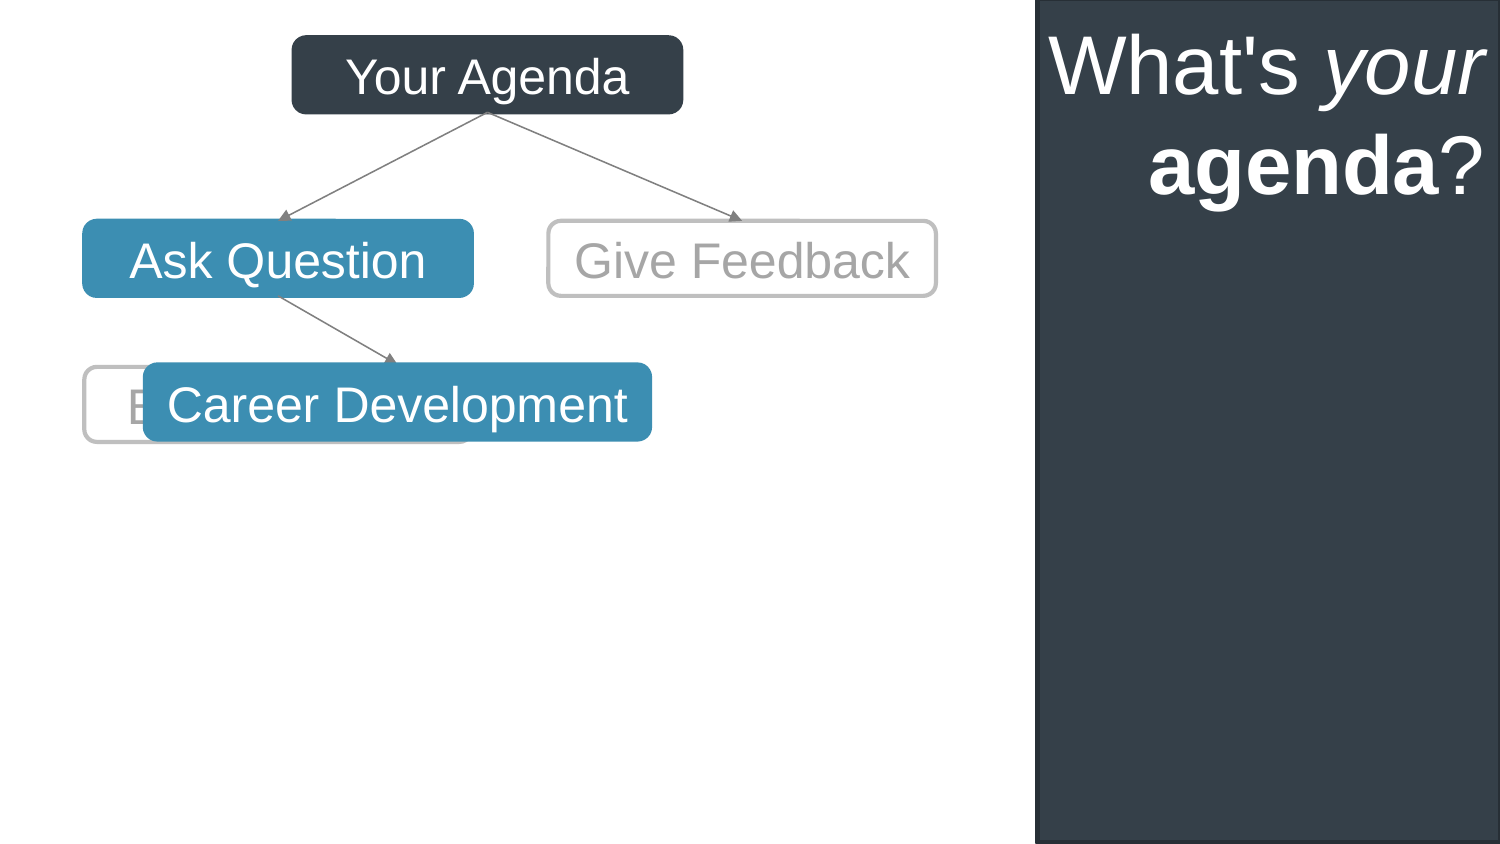

What's your agenda?
Your Agenda
Ask Question
Give Feedback
Career Development
Build Rapport